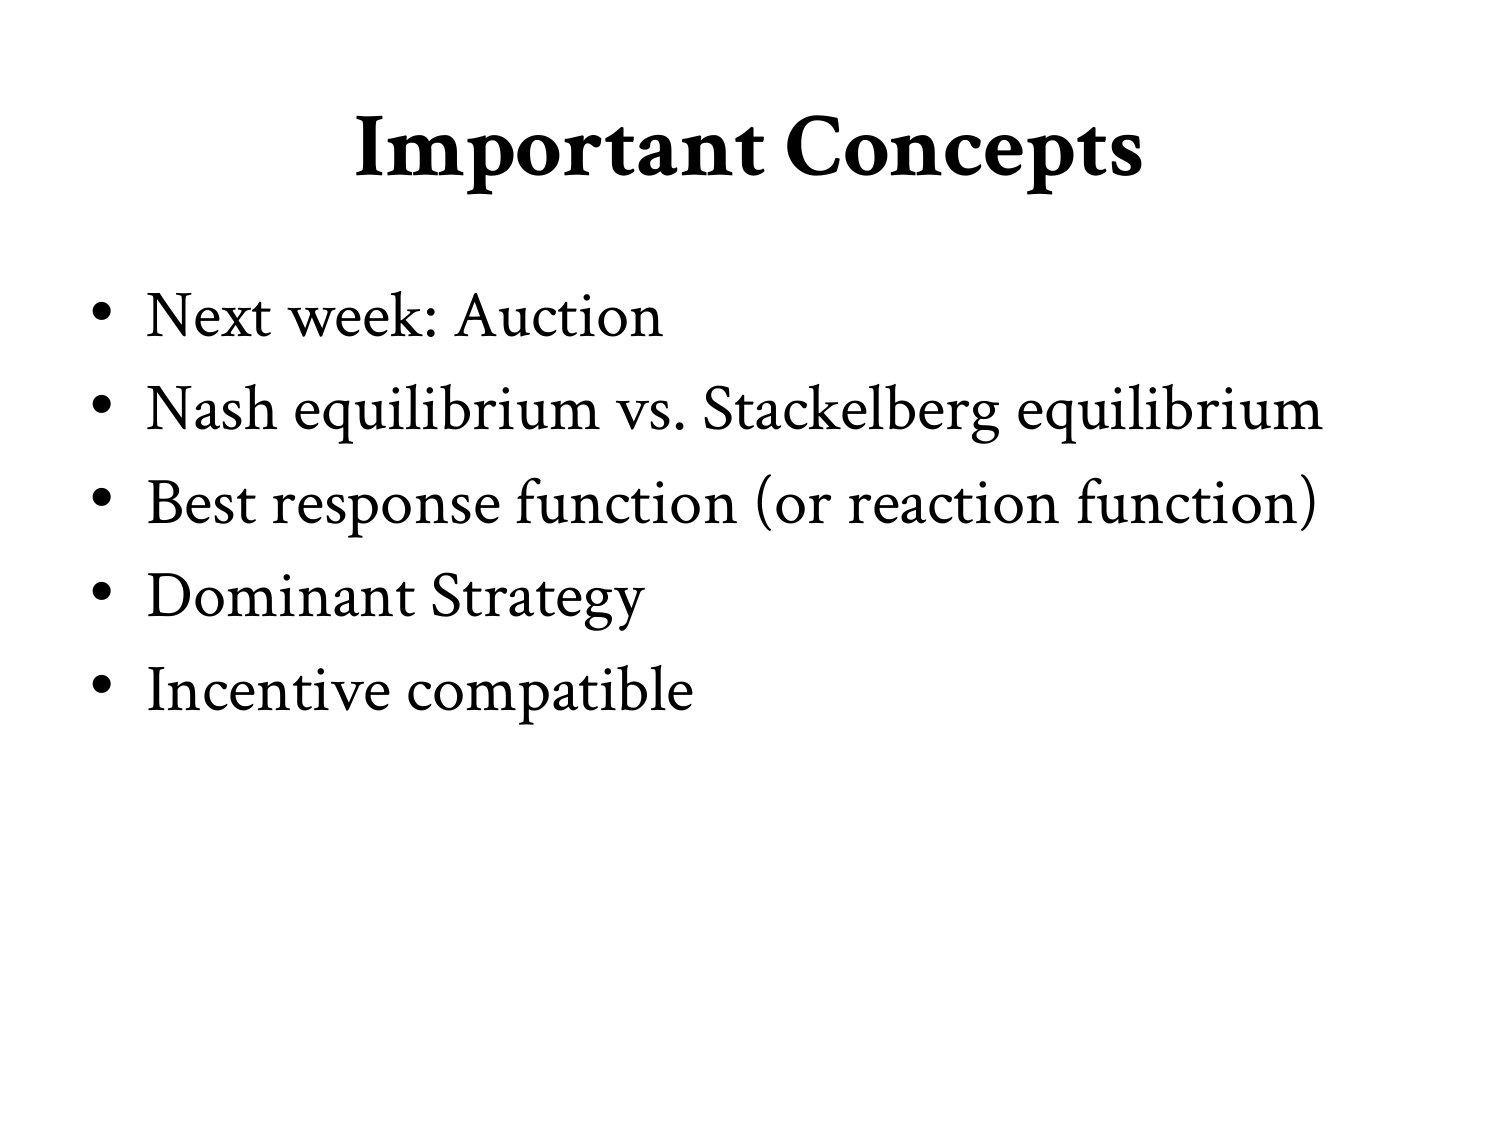

# Important Concepts
Next week: Auction
Nash equilibrium vs. Stackelberg equilibrium
Best response function (or reaction function)
Dominant Strategy
Incentive compatible